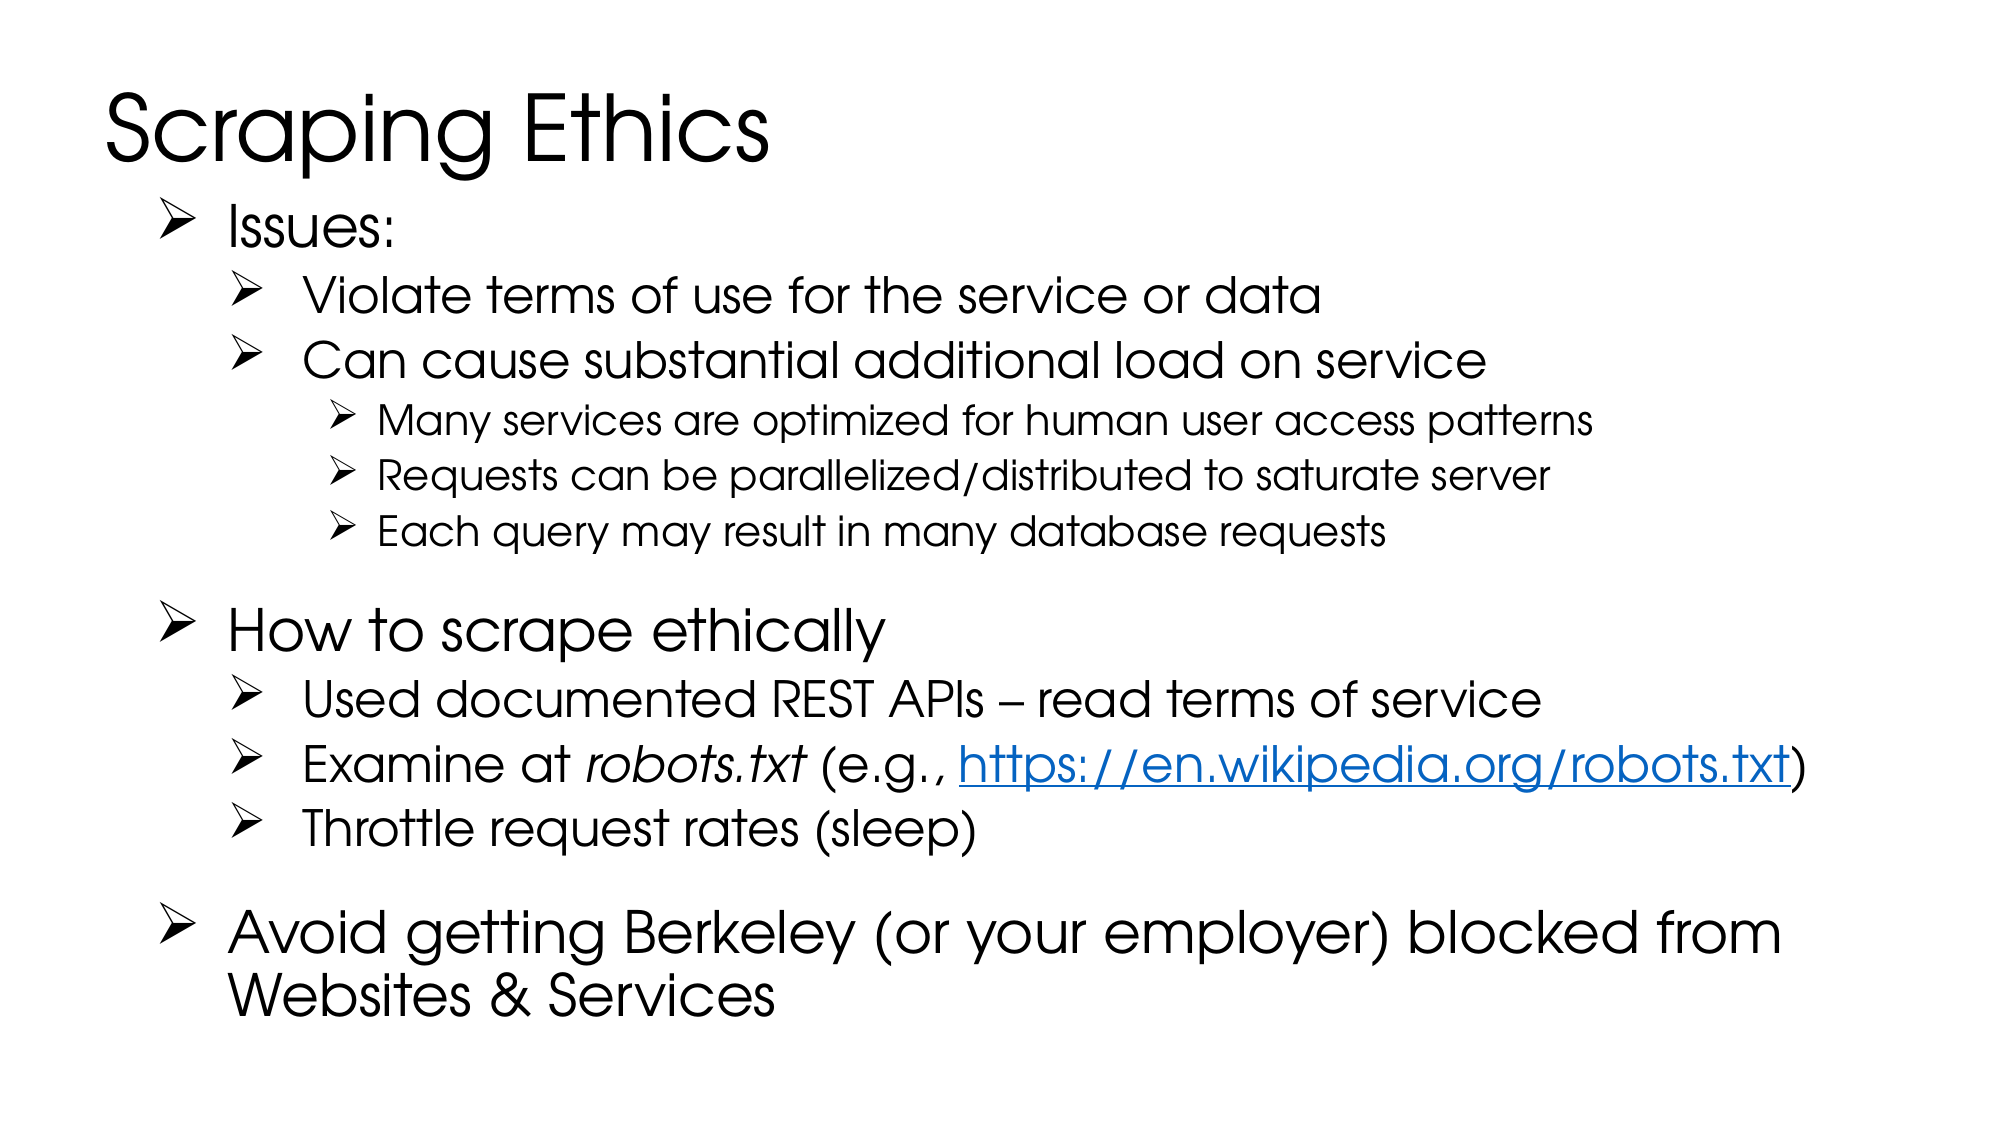

# Scraping Ethics
Issues:
Violate terms of use for the service or data
Can cause substantial additional load on service
Many services are optimized for human user access patterns
Requests can be parallelized/distributed to saturate server
Each query may result in many database requests
How to scrape ethically
Used documented REST APIs – read terms of service
Examine at robots.txt (e.g., https://en.wikipedia.org/robots.txt)
Throttle request rates (sleep)
Avoid getting Berkeley (or your employer) blocked from Websites & Services